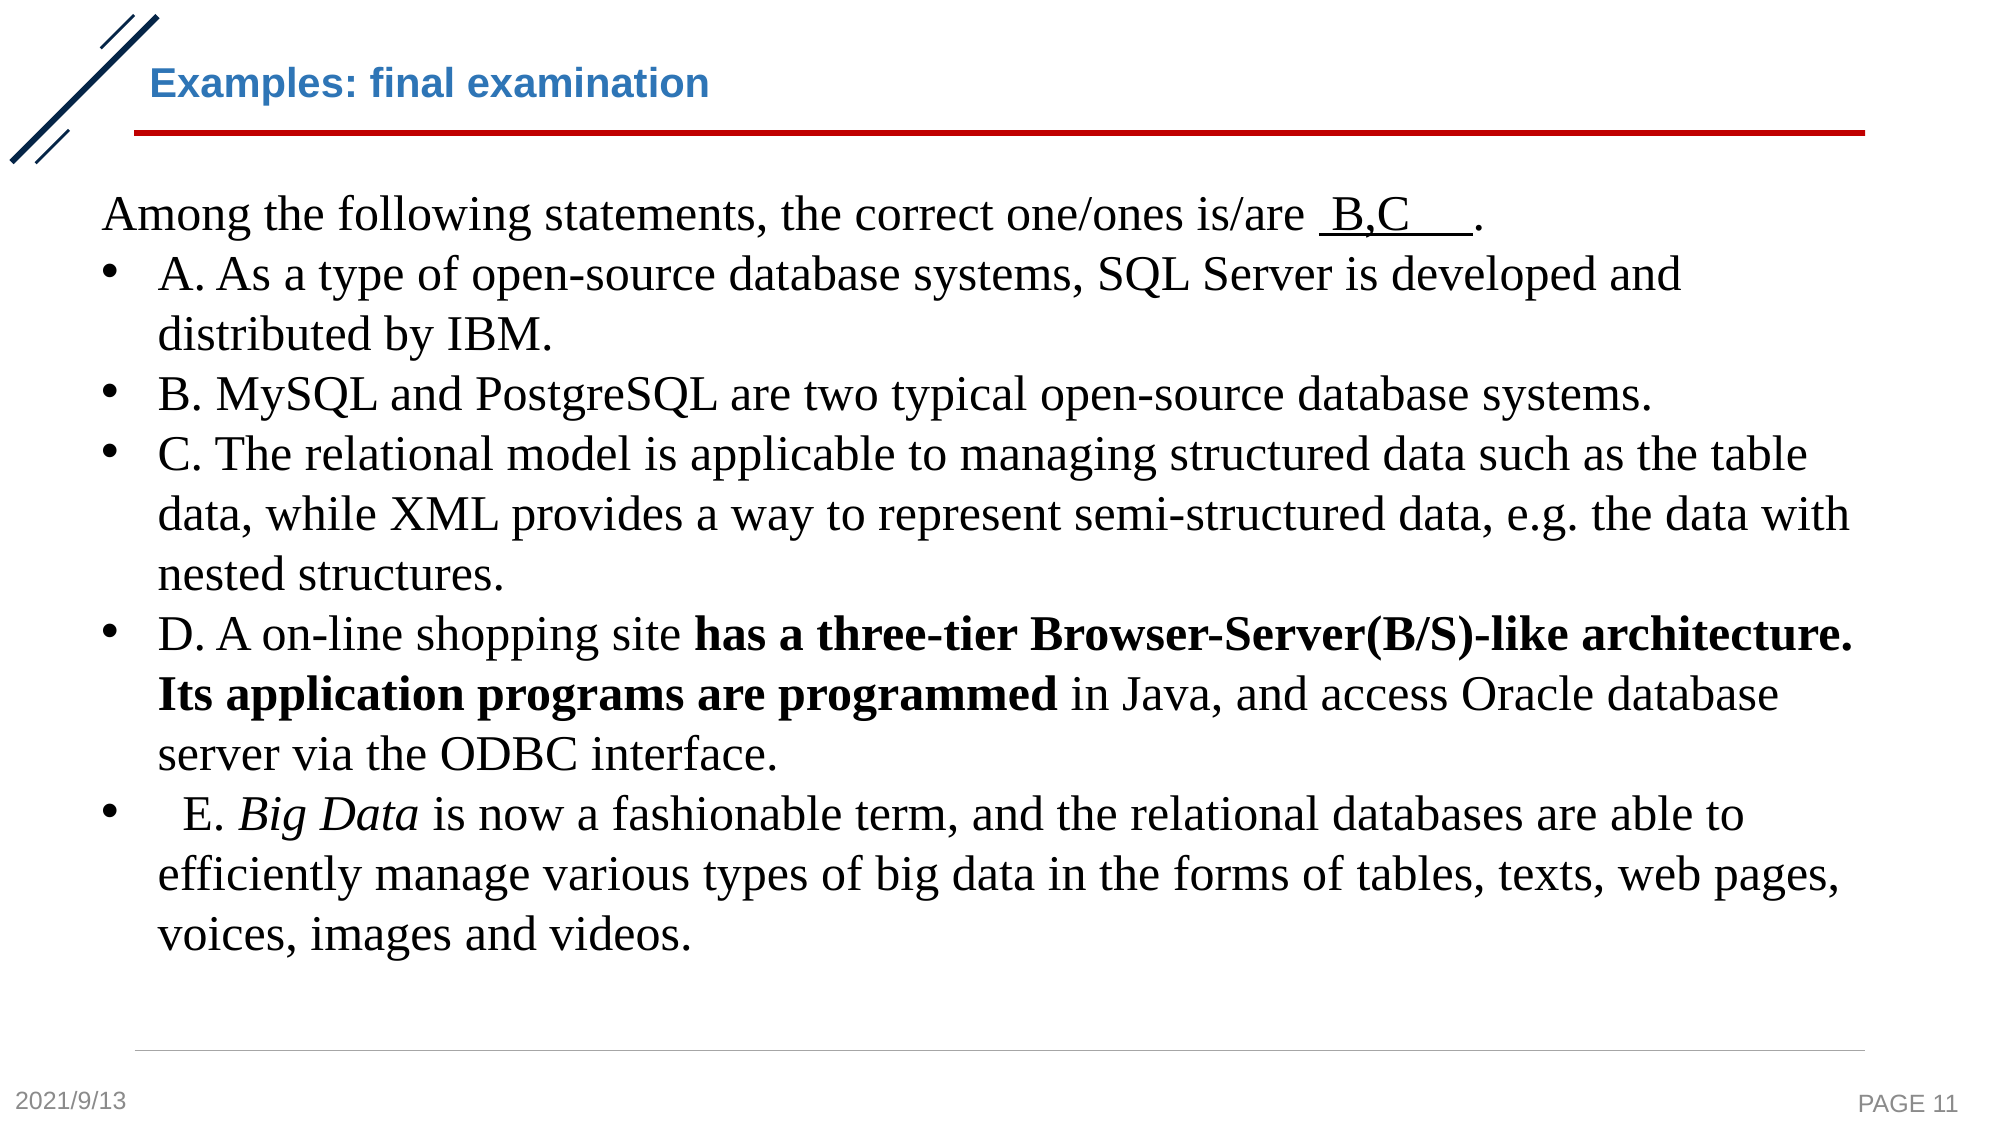

# Examples: final examination
Among the following statements, the correct one/ones is/are  B,C     .
A. As a type of open-source database systems, SQL Server is developed and distributed by IBM.
B. MySQL and PostgreSQL are two typical open-source database systems.
C. The relational model is applicable to managing structured data such as the table data, while XML provides a way to represent semi-structured data, e.g. the data with nested structures.
D. A on-line shopping site has a three-tier Browser-Server(B/S)-like architecture. Its application programs are programmed in Java, and access Oracle database server via the ODBC interface.
  E. Big Data is now a fashionable term, and the relational databases are able to efficiently manage various types of big data in the forms of tables, texts, web pages, voices, images and videos.
2021/9/13
PAGE 11